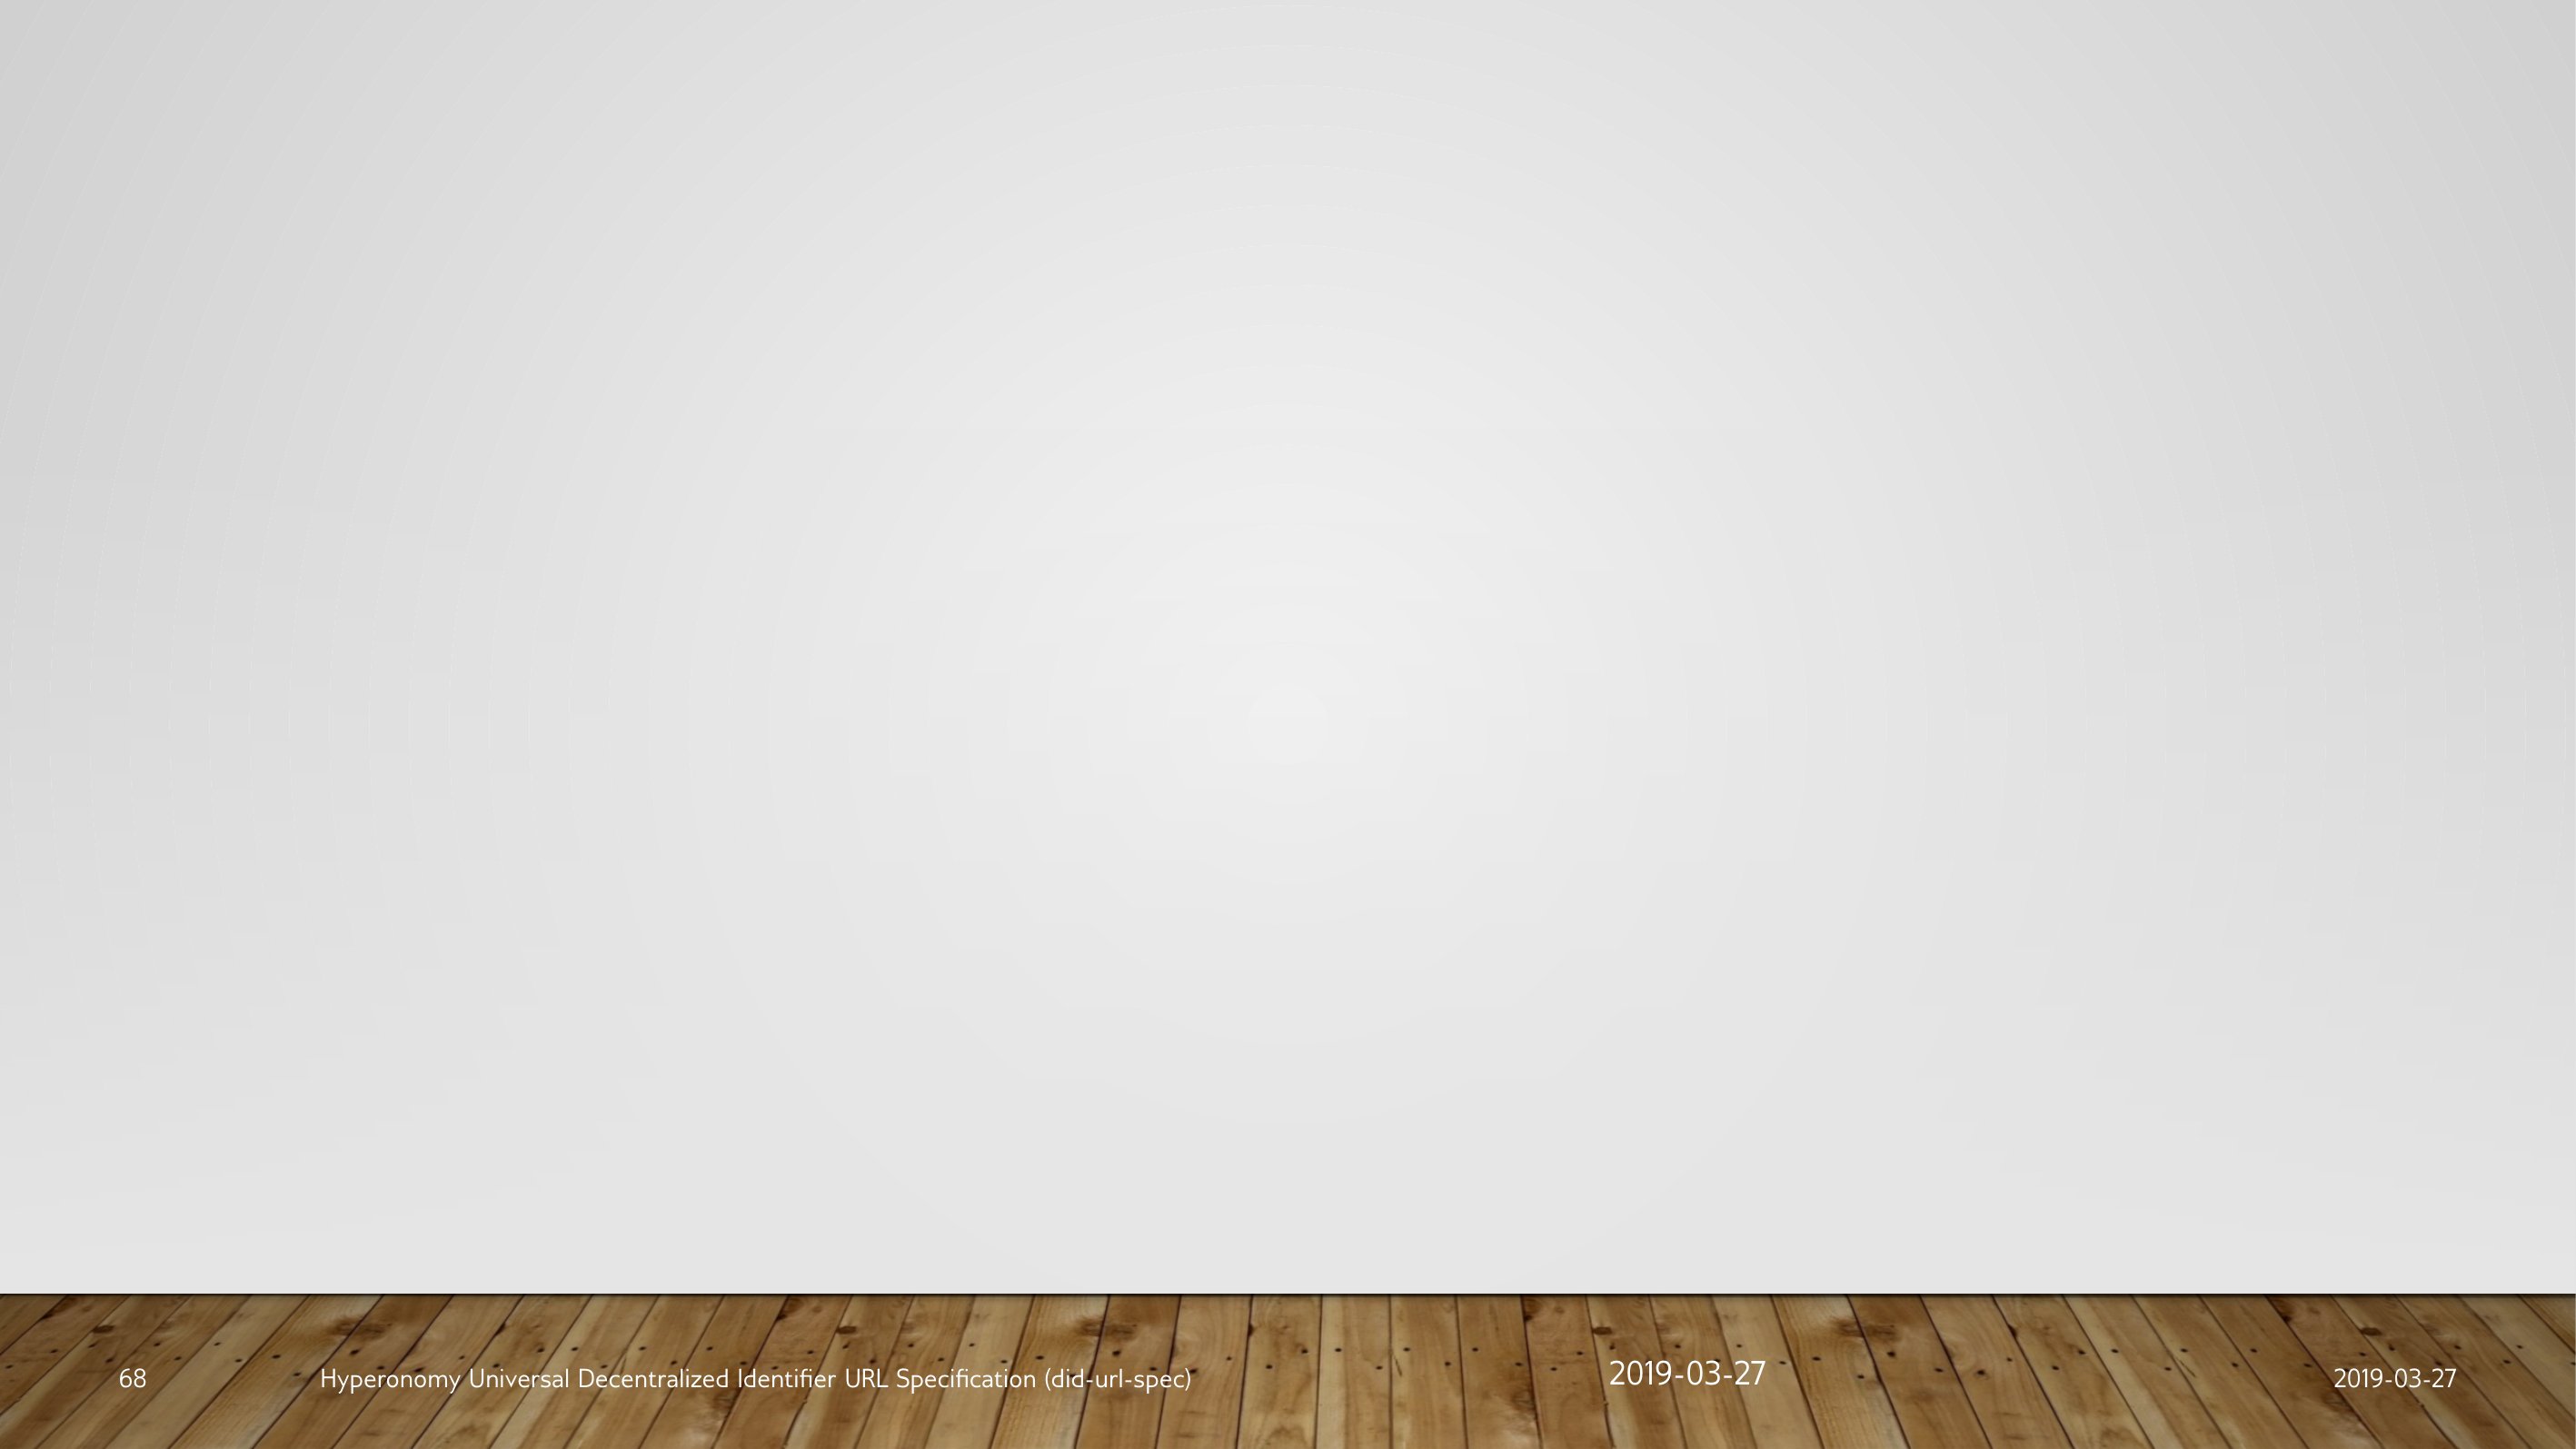

2019-03-27
68
2019-03-27
Hyperonomy Universal Decentralized Identifier URL Specification (did-url-spec)